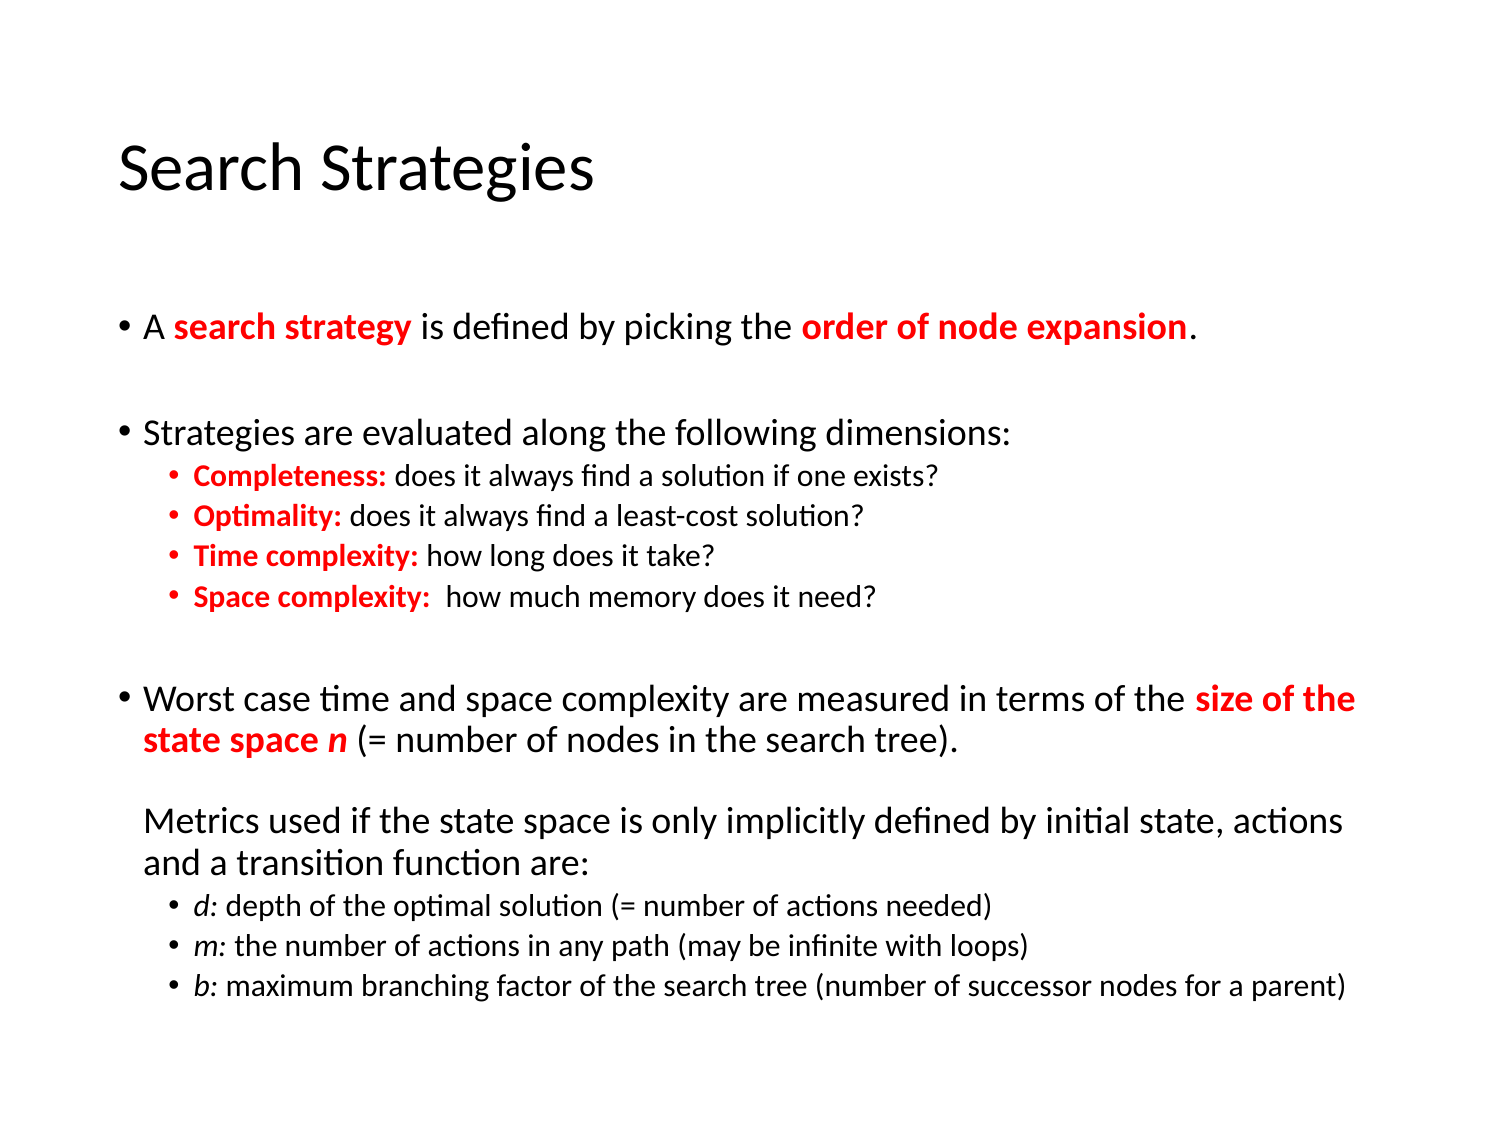

# Search Strategies
A search strategy is defined by picking the order of node expansion.

Strategies are evaluated along the following dimensions:
Completeness: does it always find a solution if one exists?
Optimality: does it always find a least-cost solution?
Time complexity: how long does it take?
Space complexity:  how much memory does it need?

Worst case time and space complexity are measured in terms of the size of the state space n (= number of nodes in the search tree).
Metrics used if the state space is only implicitly defined by initial state, actions and a transition function are:
d: depth of the optimal solution (= number of actions needed)
m: the number of actions in any path (may be infinite with loops)
b: maximum branching factor of the search tree (number of successor nodes for a parent)